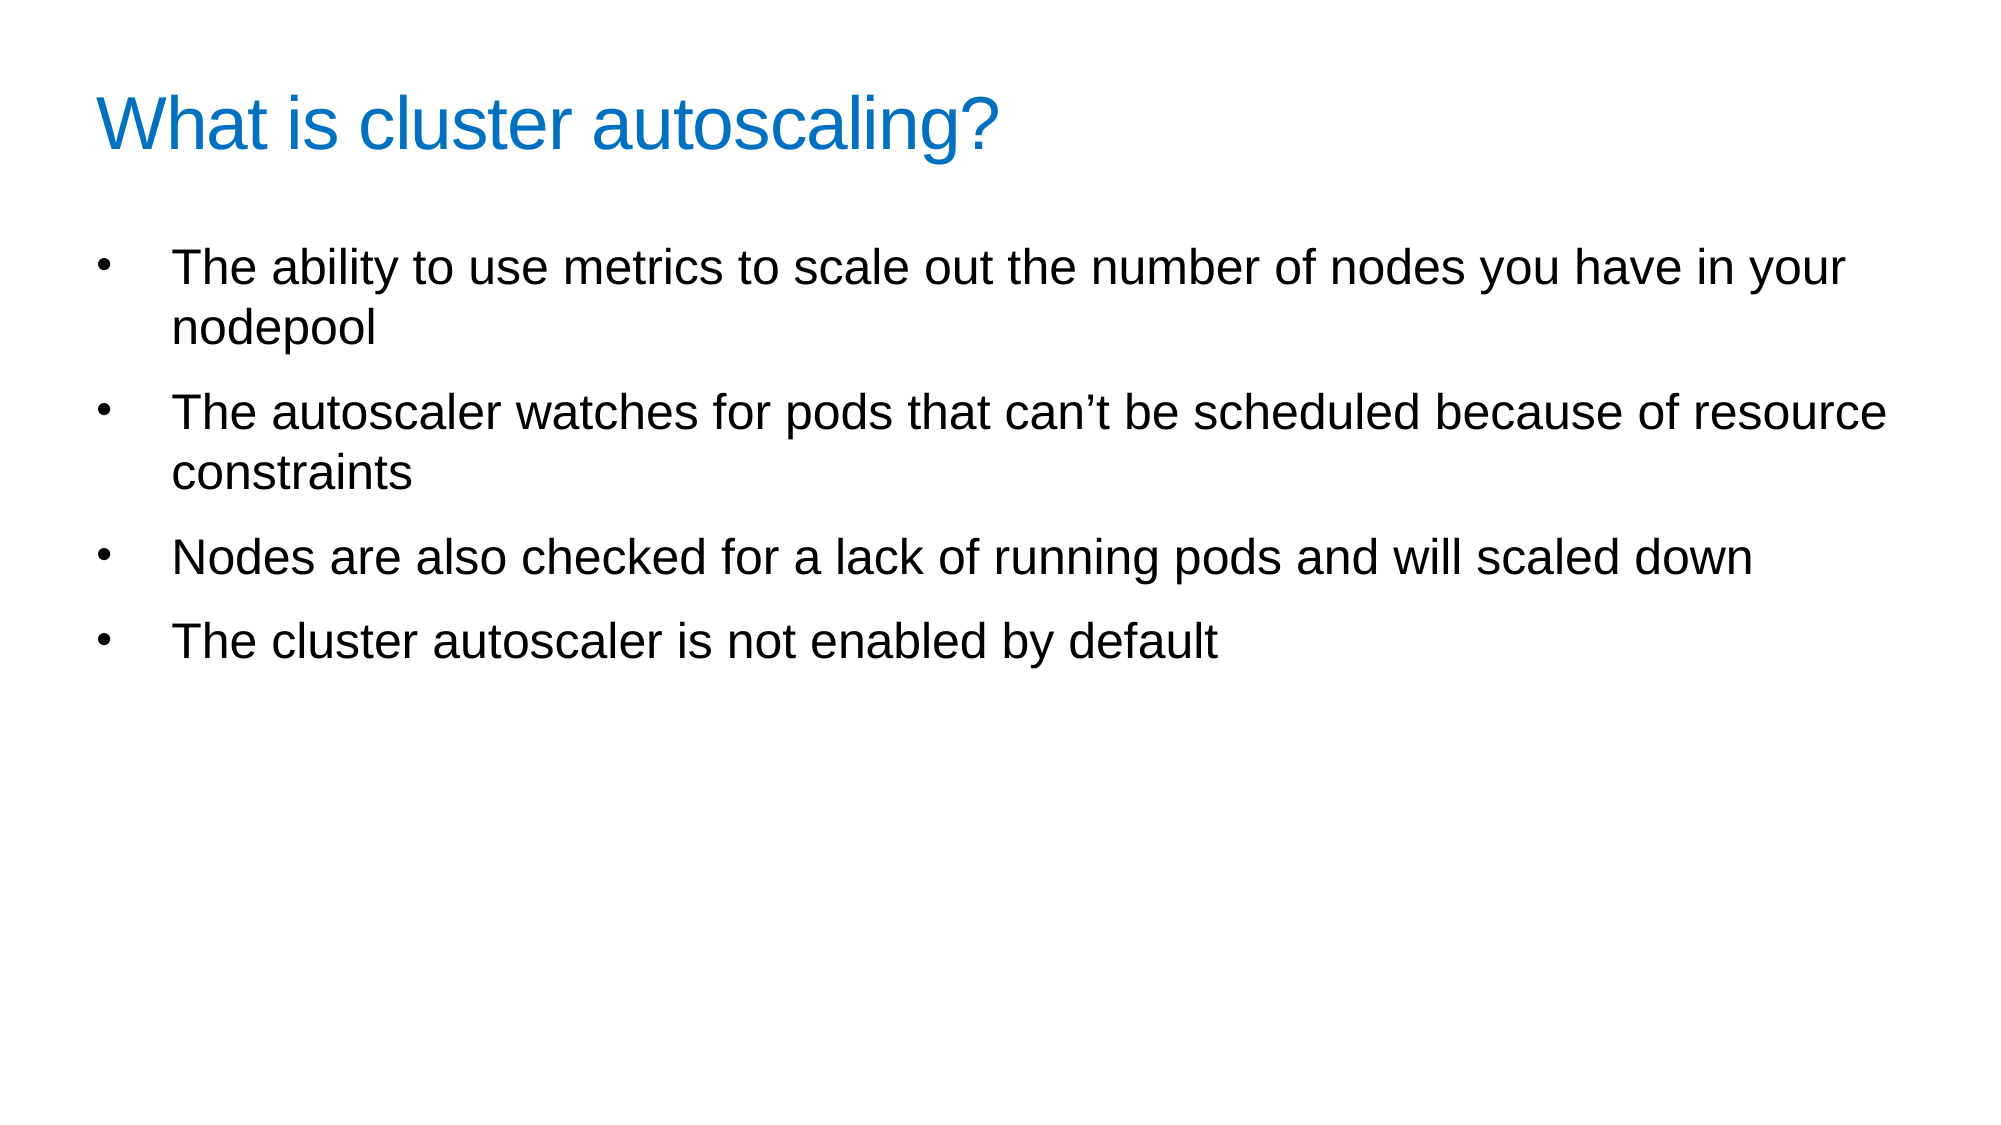

# What is cluster autoscaling?
The ability to use metrics to scale out the number of nodes you have in your nodepool
The autoscaler watches for pods that can’t be scheduled because of resource constraints
Nodes are also checked for a lack of running pods and will scaled down
The cluster autoscaler is not enabled by default